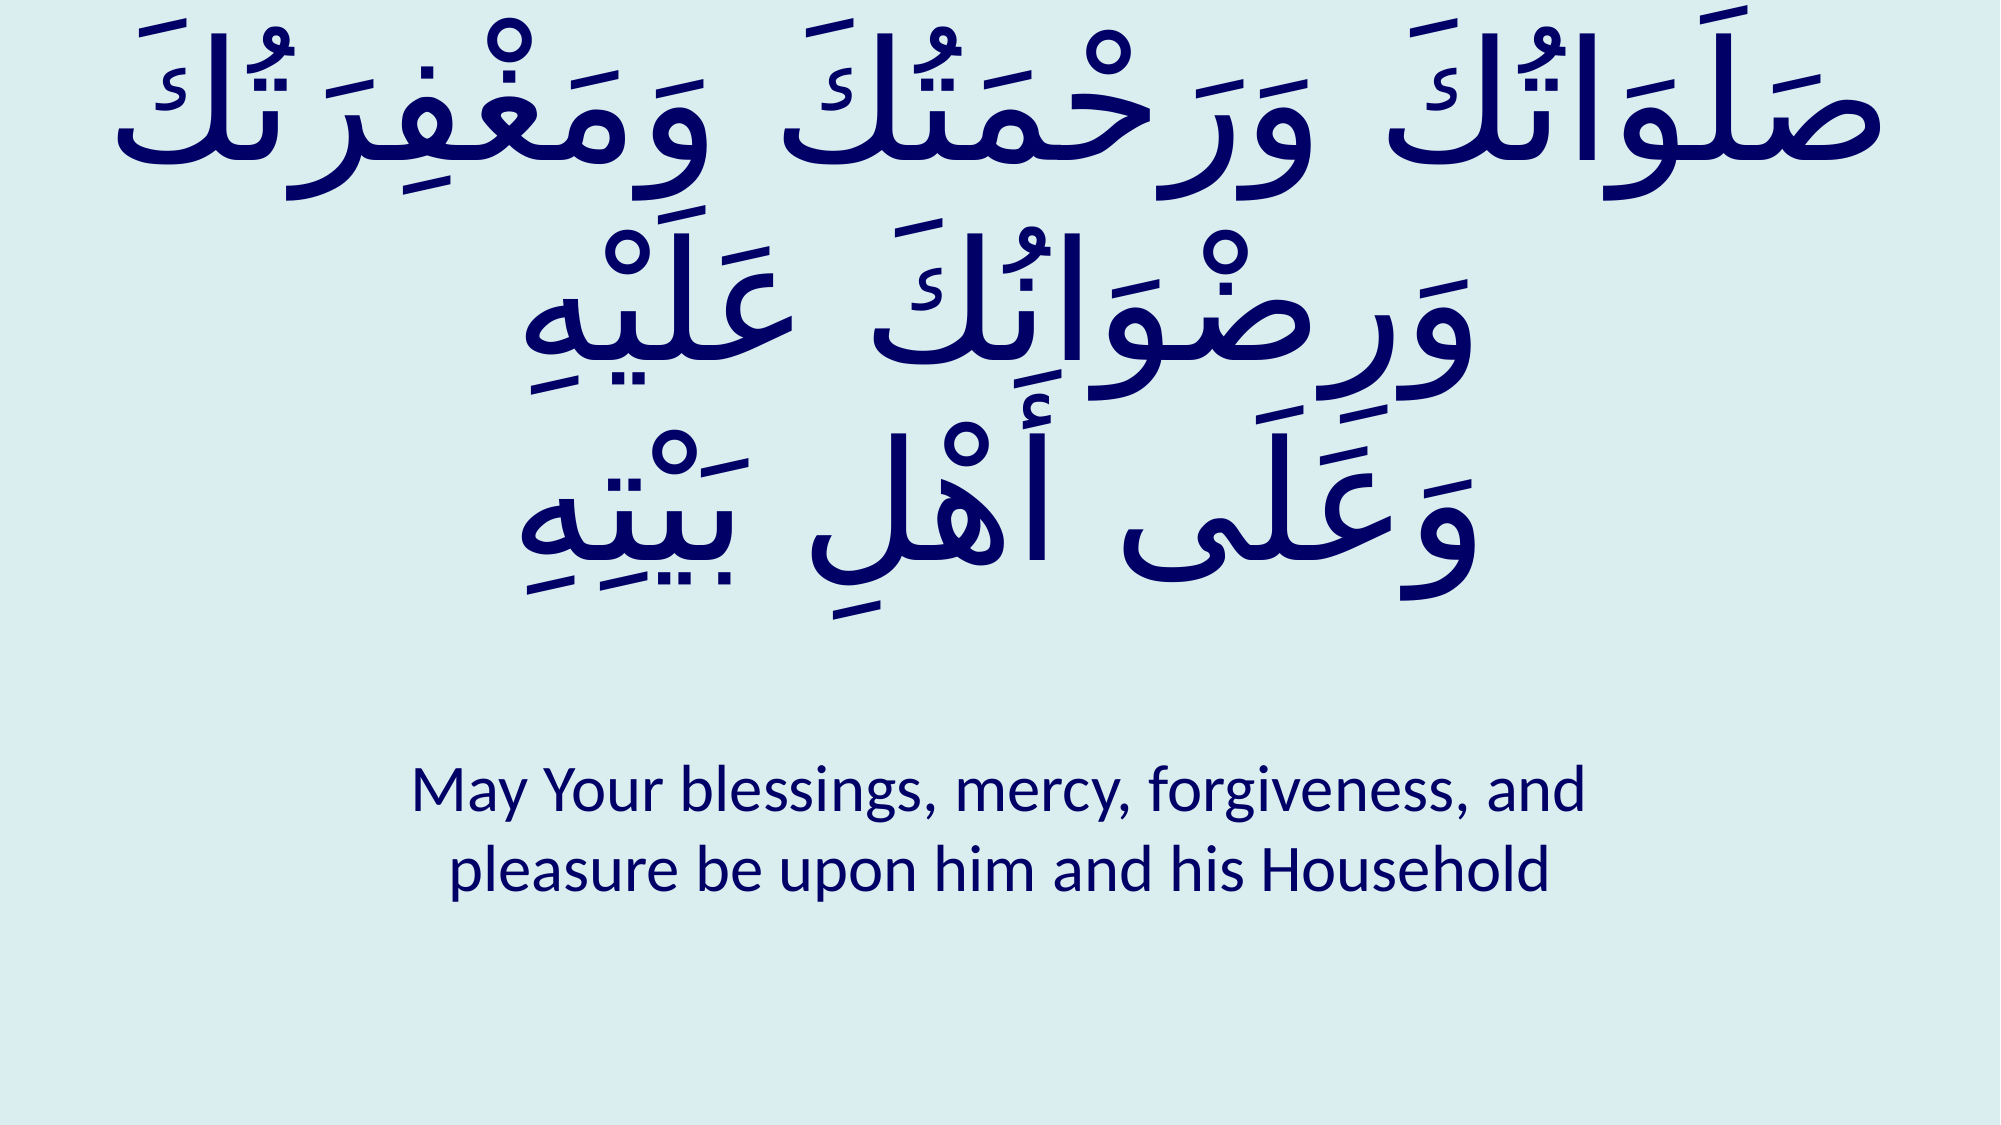

# صَلَوَاتُكَ وَرَحْمَتُكَ وَمَغْفِرَتُكَ وَرِضْوَانُكَ عَلَيْهِ وَعَلَى أَهْلِ بَيْتِهِ
May Your blessings, mercy, forgiveness, and pleasure be upon him and his Household